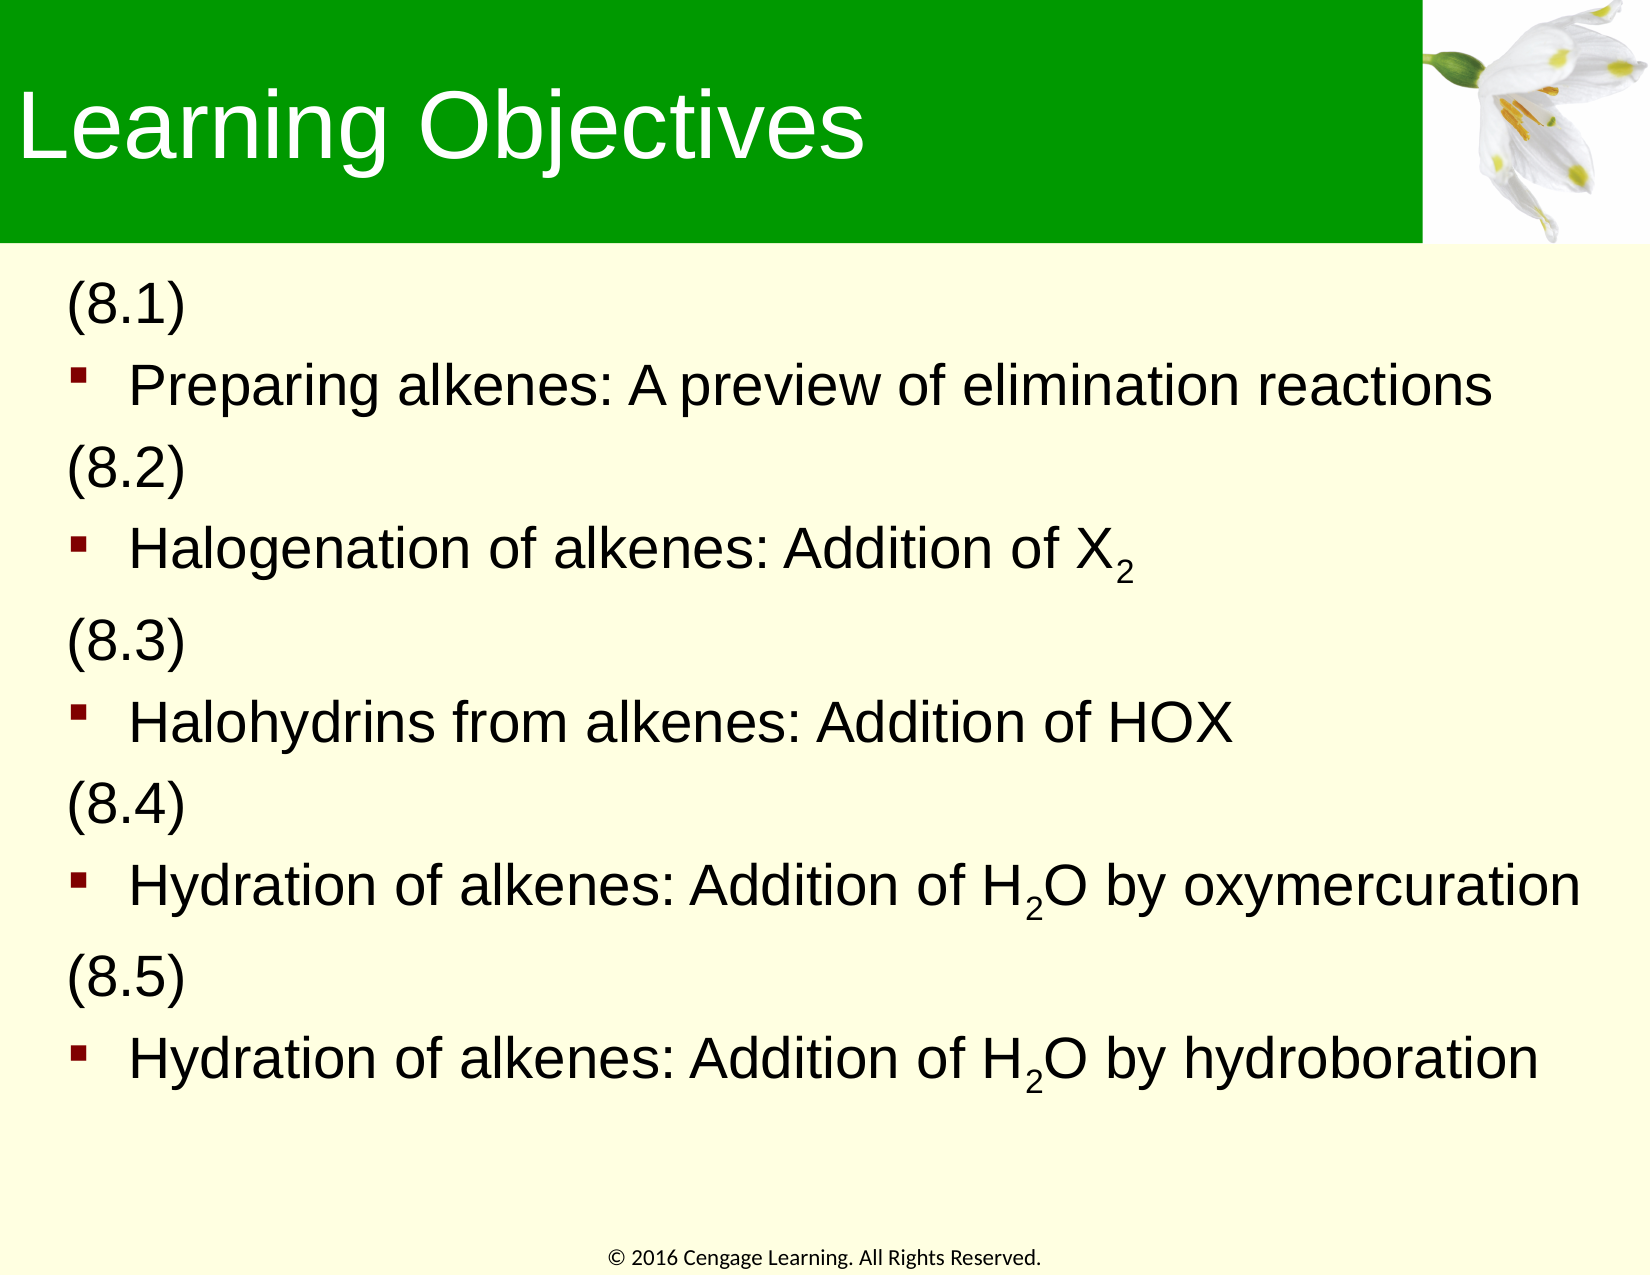

# Learning Objectives
(8.1)
Preparing alkenes: A preview of elimination reactions
(8.2)
Halogenation of alkenes: Addition of X2
(8.3)
Halohydrins from alkenes: Addition of HOX
(8.4)
Hydration of alkenes: Addition of H2O by oxymercuration
(8.5)
Hydration of alkenes: Addition of H2O by hydroboration